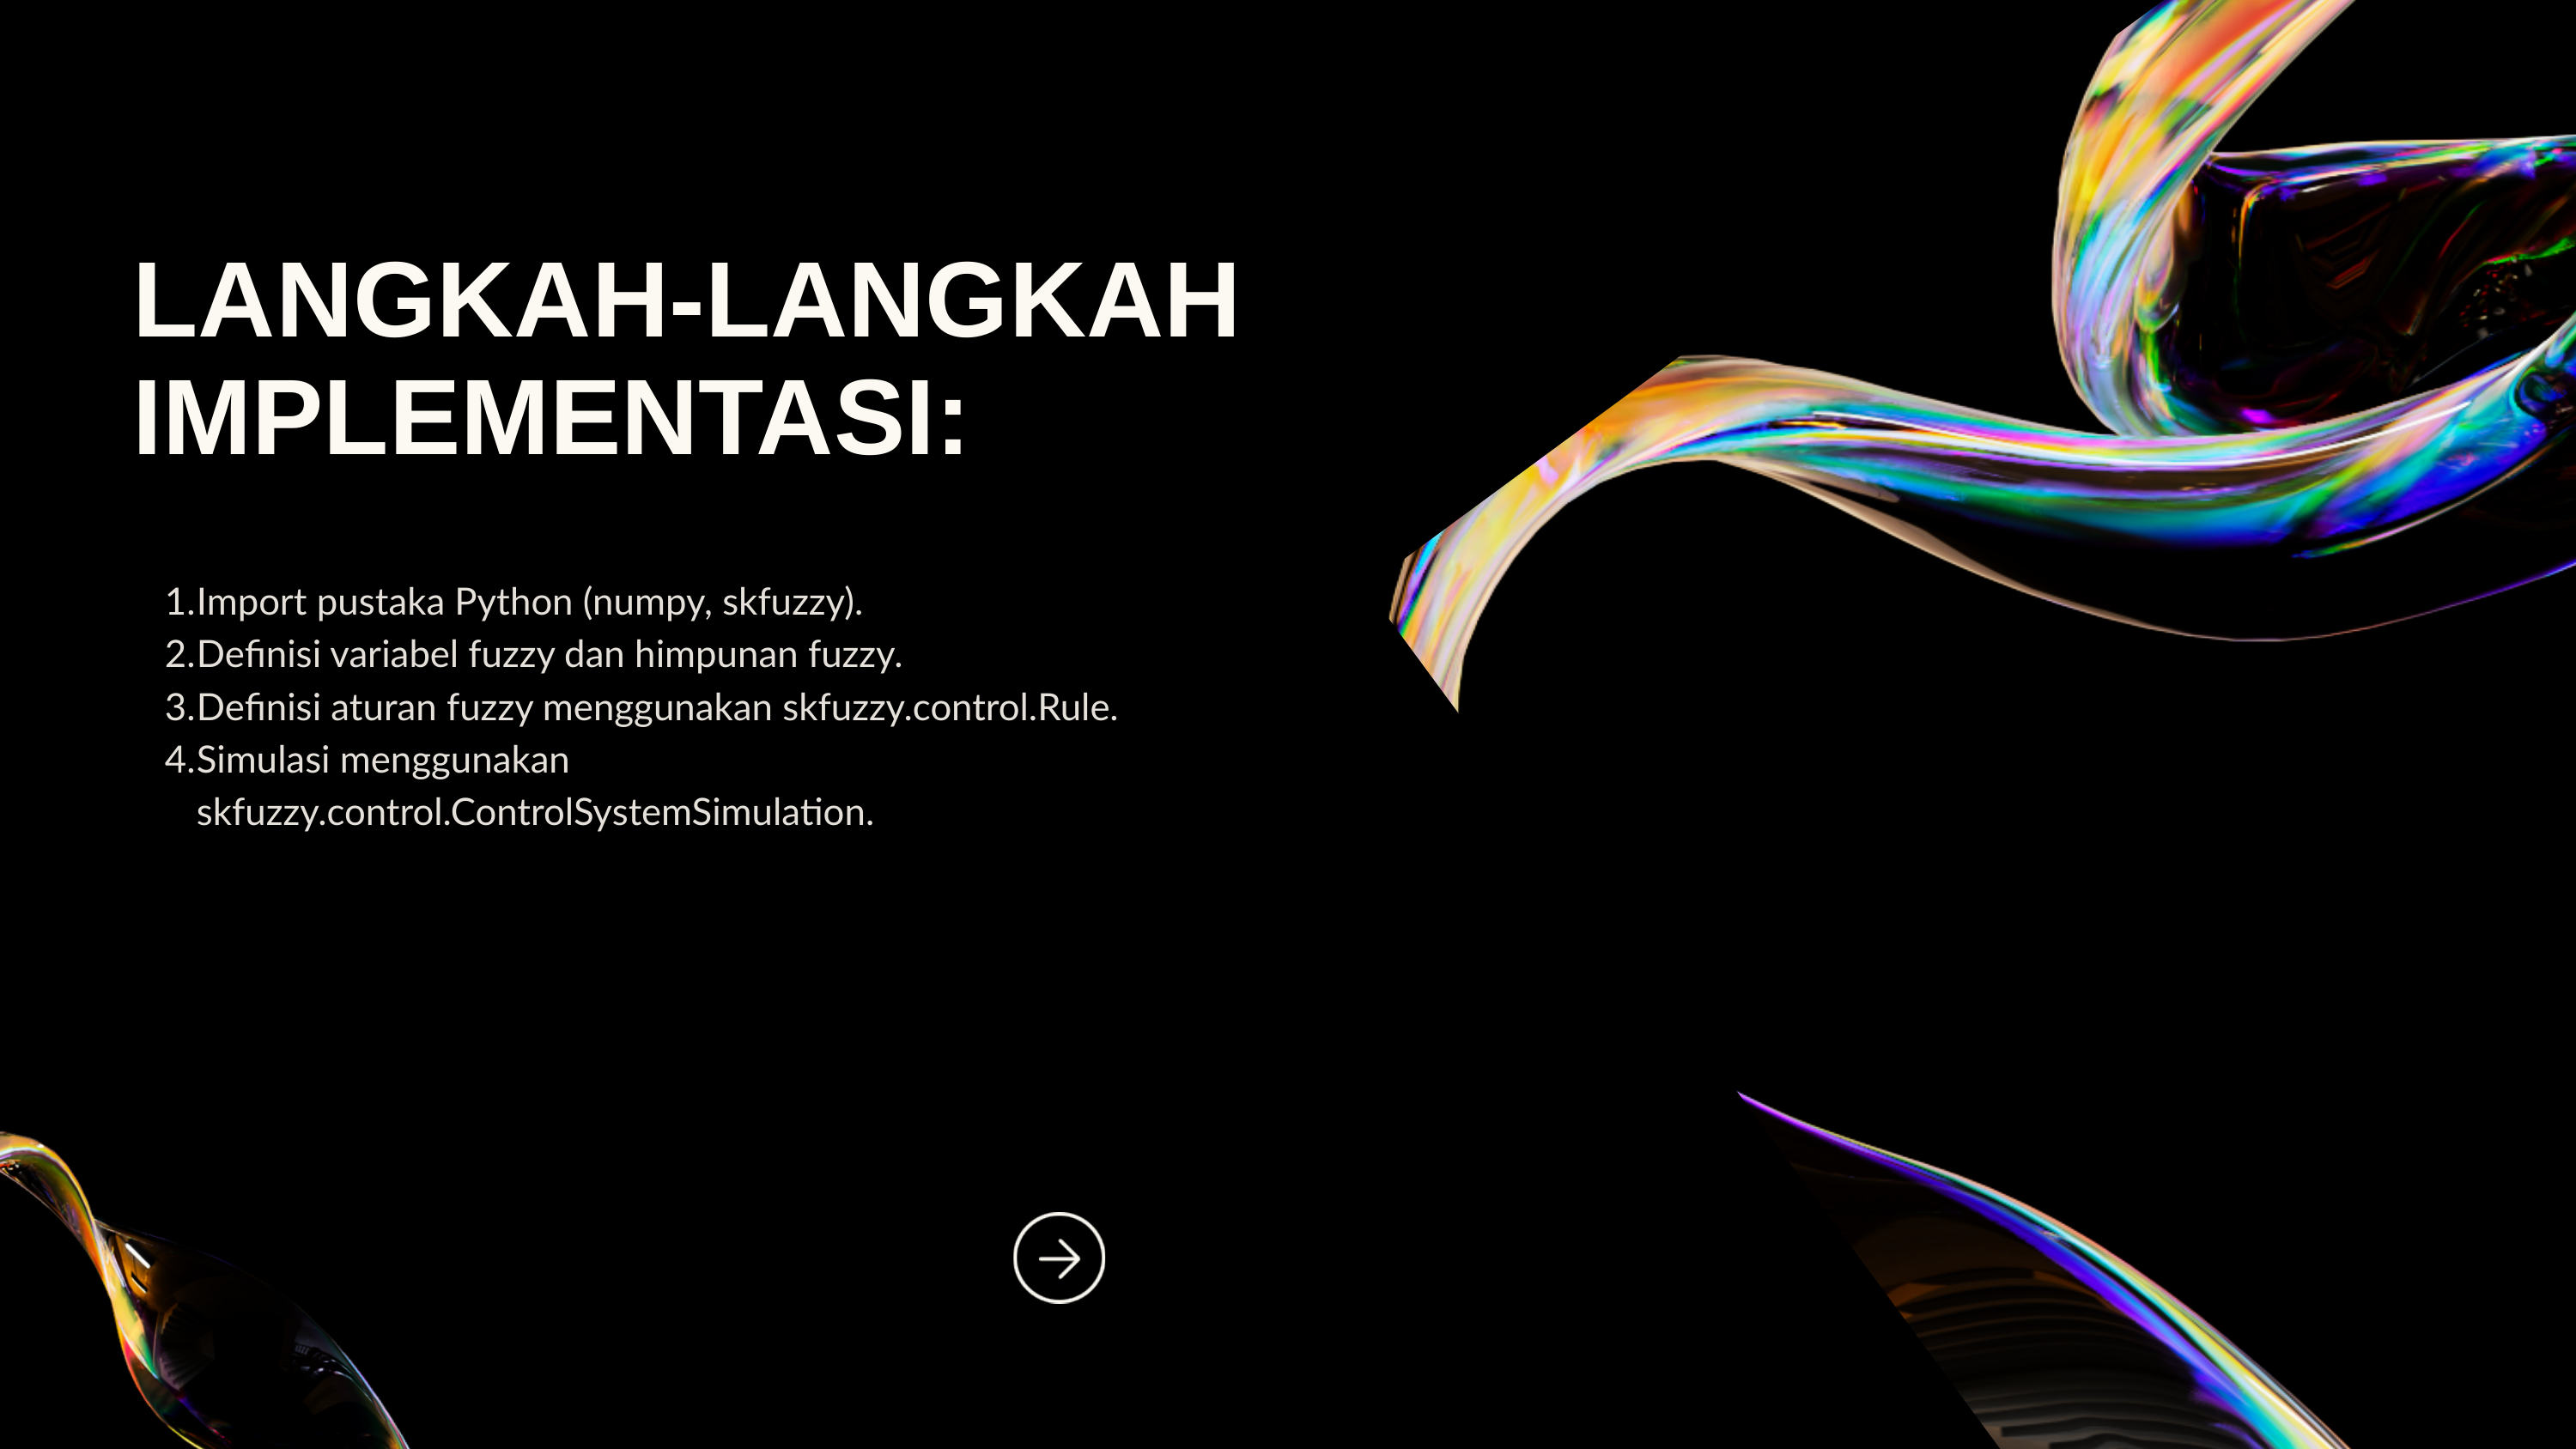

LANGKAH-LANGKAH IMPLEMENTASI:

Import pustaka Python (numpy, skfuzzy).
Definisi variabel fuzzy dan himpunan fuzzy.
Definisi aturan fuzzy menggunakan skfuzzy.control.Rule.
Simulasi menggunakan skfuzzy.control.ControlSystemSimulation.